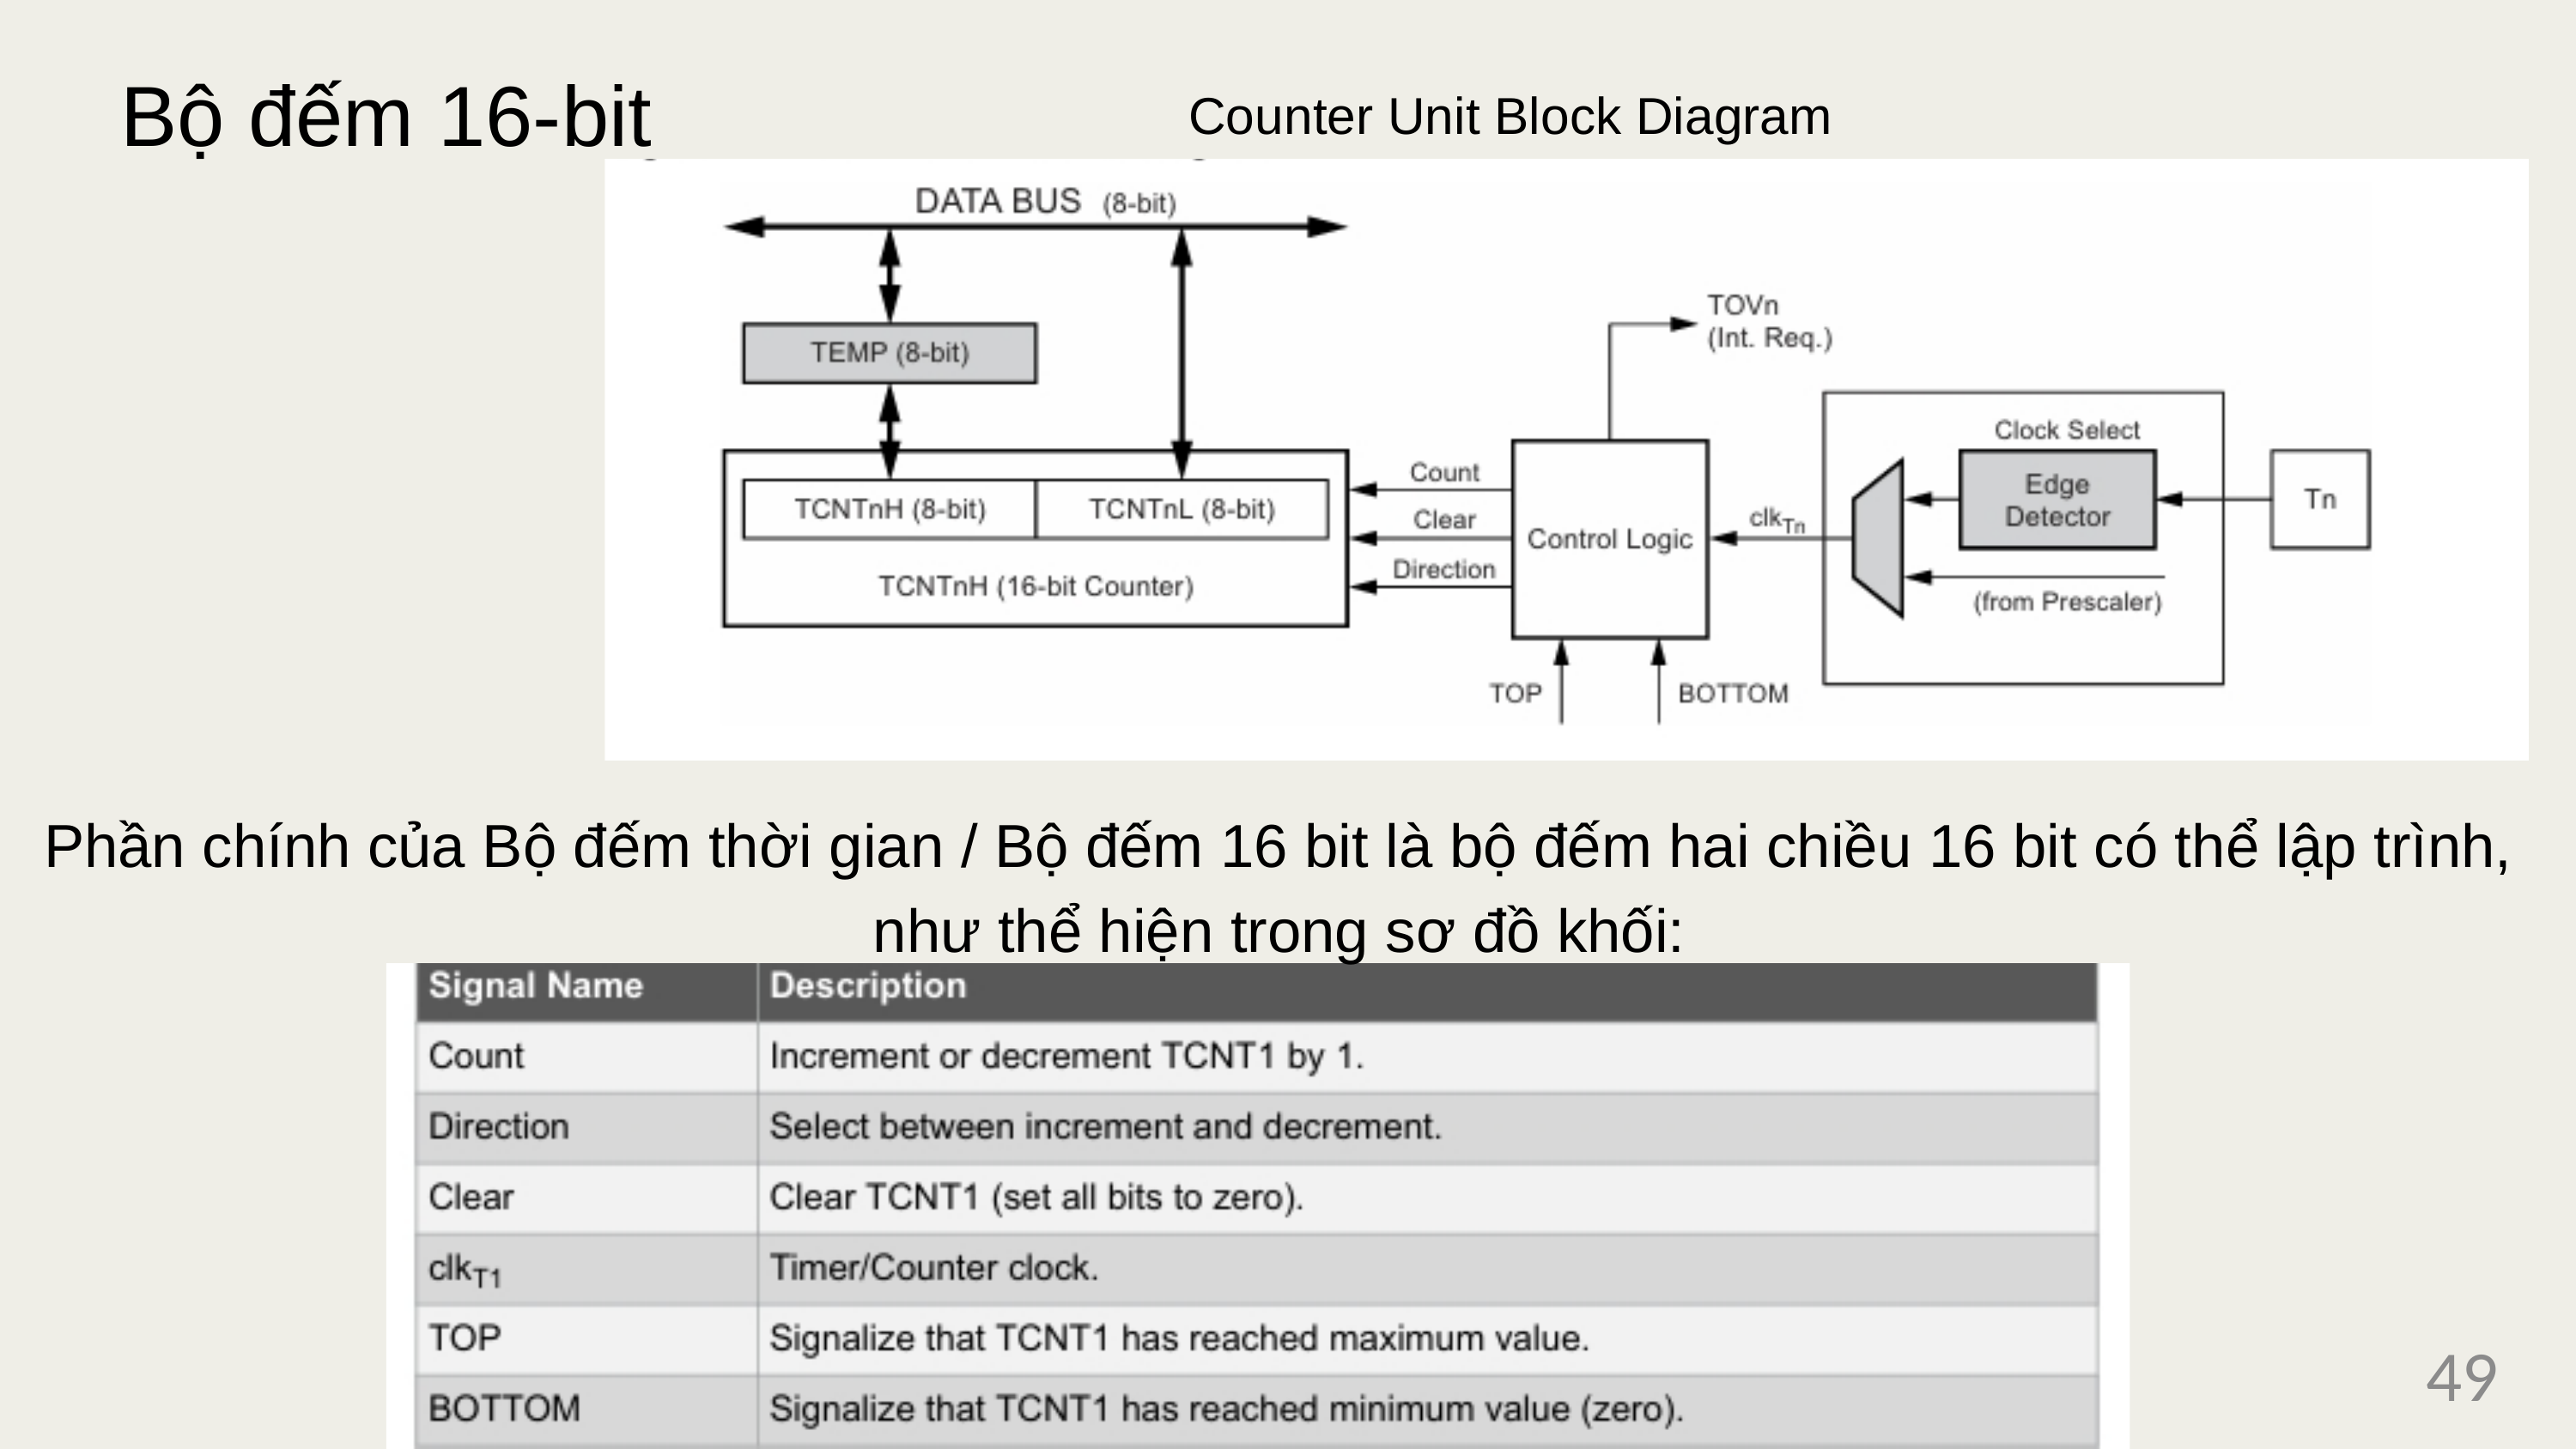

Bộ đếm 16-bit
Counter Unit Block Diagram

Phần chính của Bộ đếm thời gian / Bộ đếm 16 bit là bộ đếm hai chiều 16 bit có thể lập trình, như thể hiện trong sơ đồ khối:

49